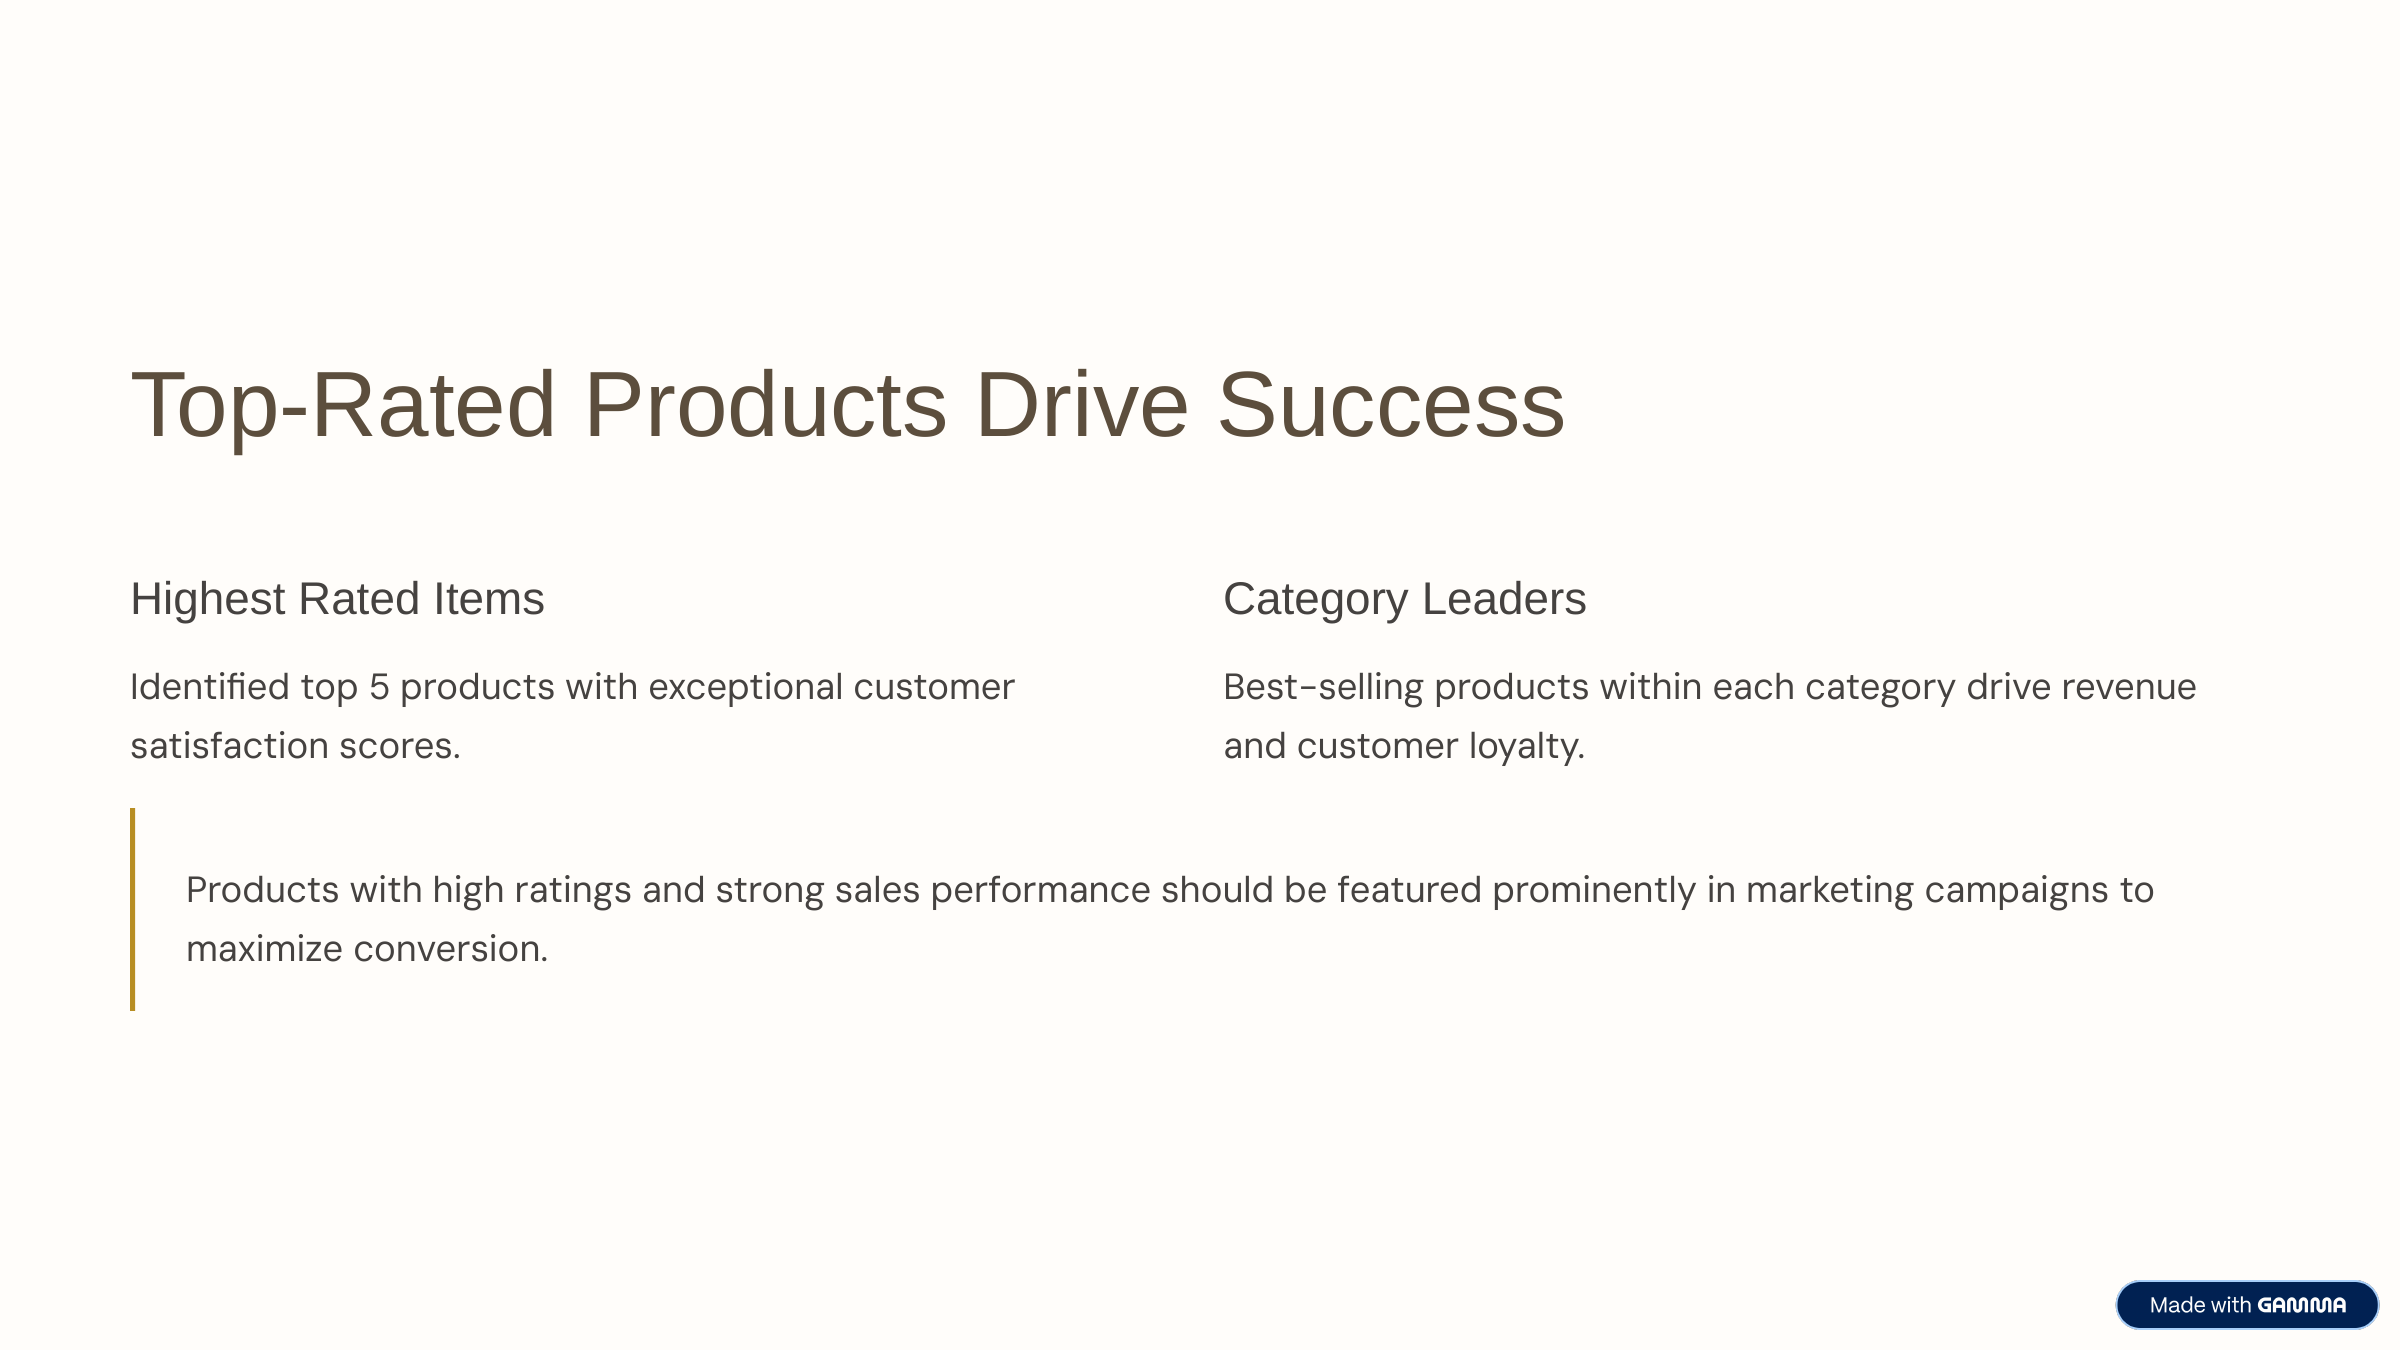

Top-Rated Products Drive Success
Highest Rated Items
Category Leaders
Identified top 5 products with exceptional customer satisfaction scores.
Best-selling products within each category drive revenue and customer loyalty.

Products with high ratings and strong sales performance should be featured prominently in marketing campaigns to maximize conversion.